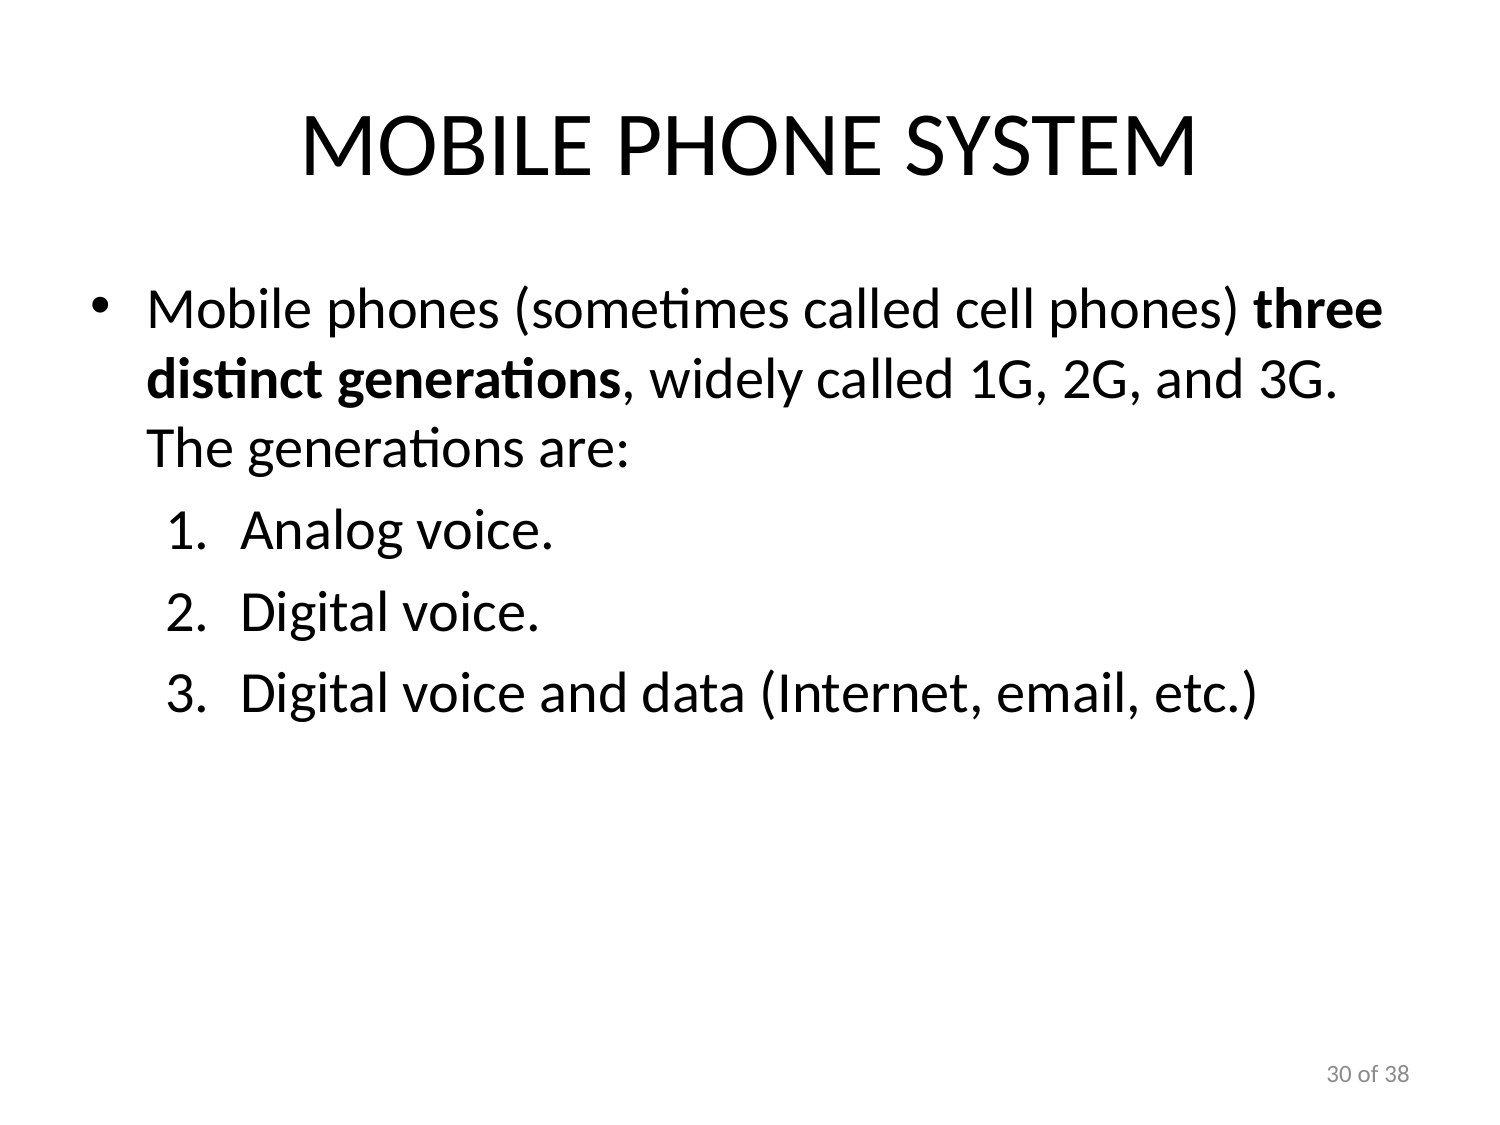

# Mobile Phone System
Mobile phones (sometimes called cell phones) three distinct generations, widely called 1G, 2G, and 3G. The generations are:
Analog voice.
Digital voice.
Digital voice and data (Internet, email, etc.)
30 of 38